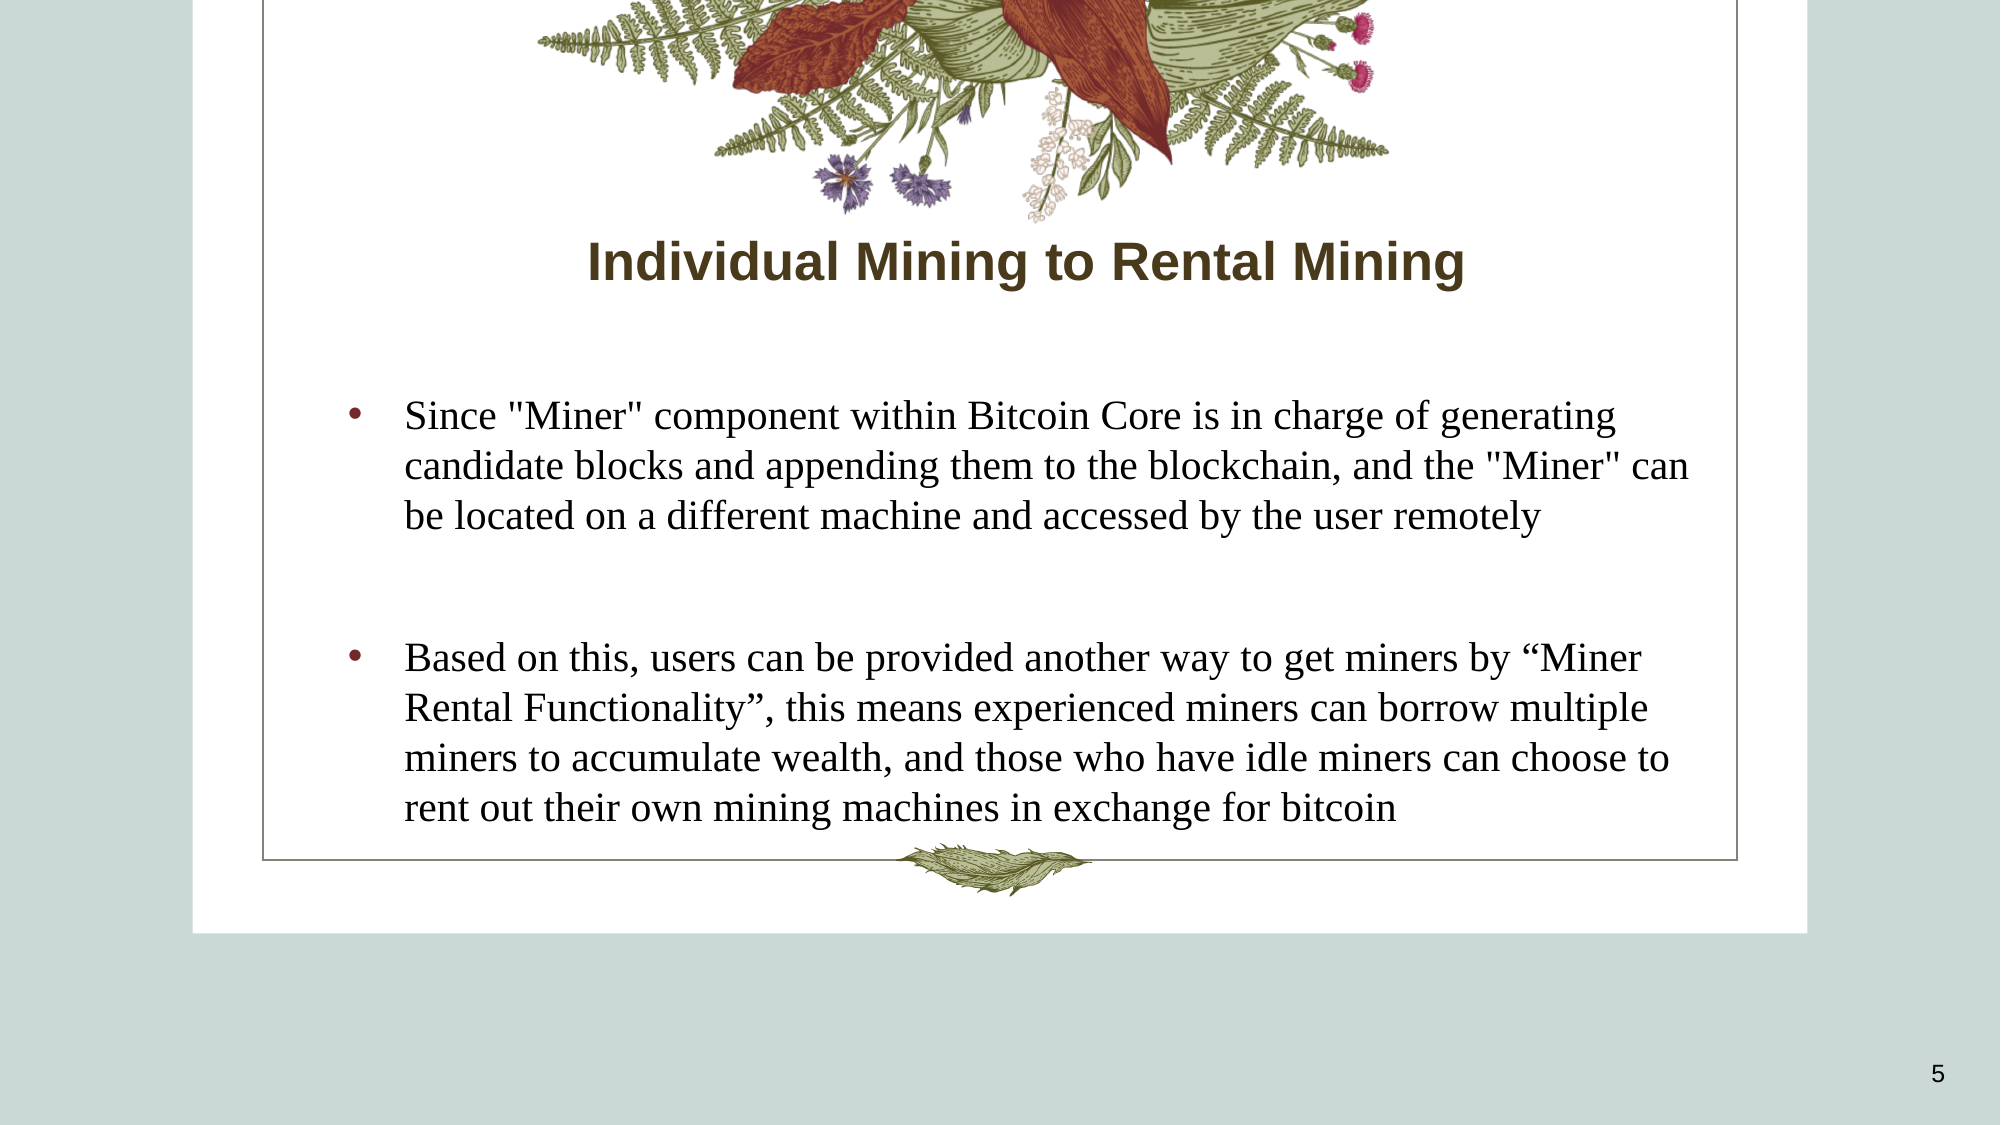

Individual Mining to Rental Mining

Since "Miner" component within Bitcoin Core is in charge of generating candidate blocks and appending them to the blockchain, and the "Miner" can be located on a different machine and accessed by the user remotely

Based on this, users can be provided another way to get miners by “Miner Rental Functionality”, this means experienced miners can borrow multiple miners to accumulate wealth, and those who have idle miners can choose to rent out their own mining machines in exchange for bitcoin

5